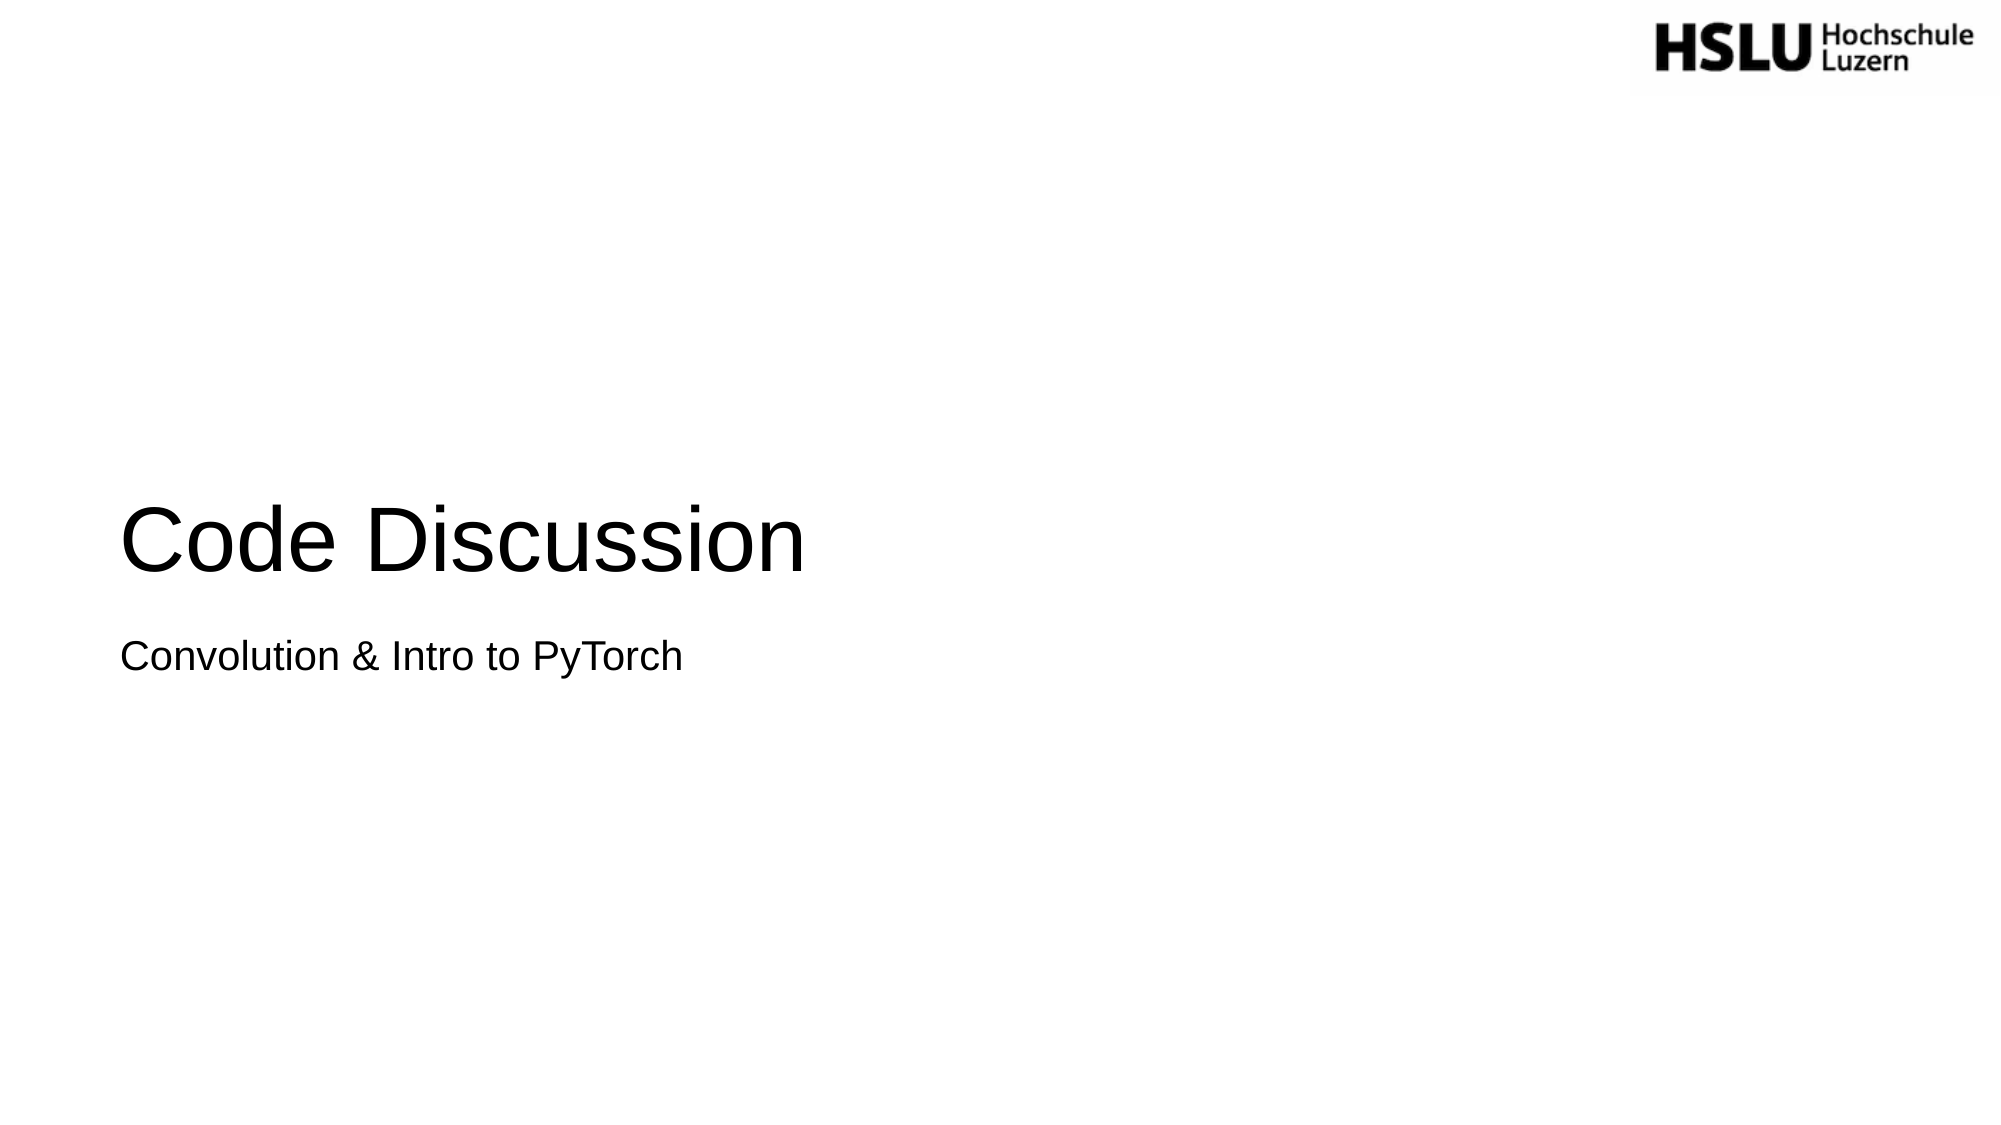

# Code Discussion
Convolution & Intro to PyTorch